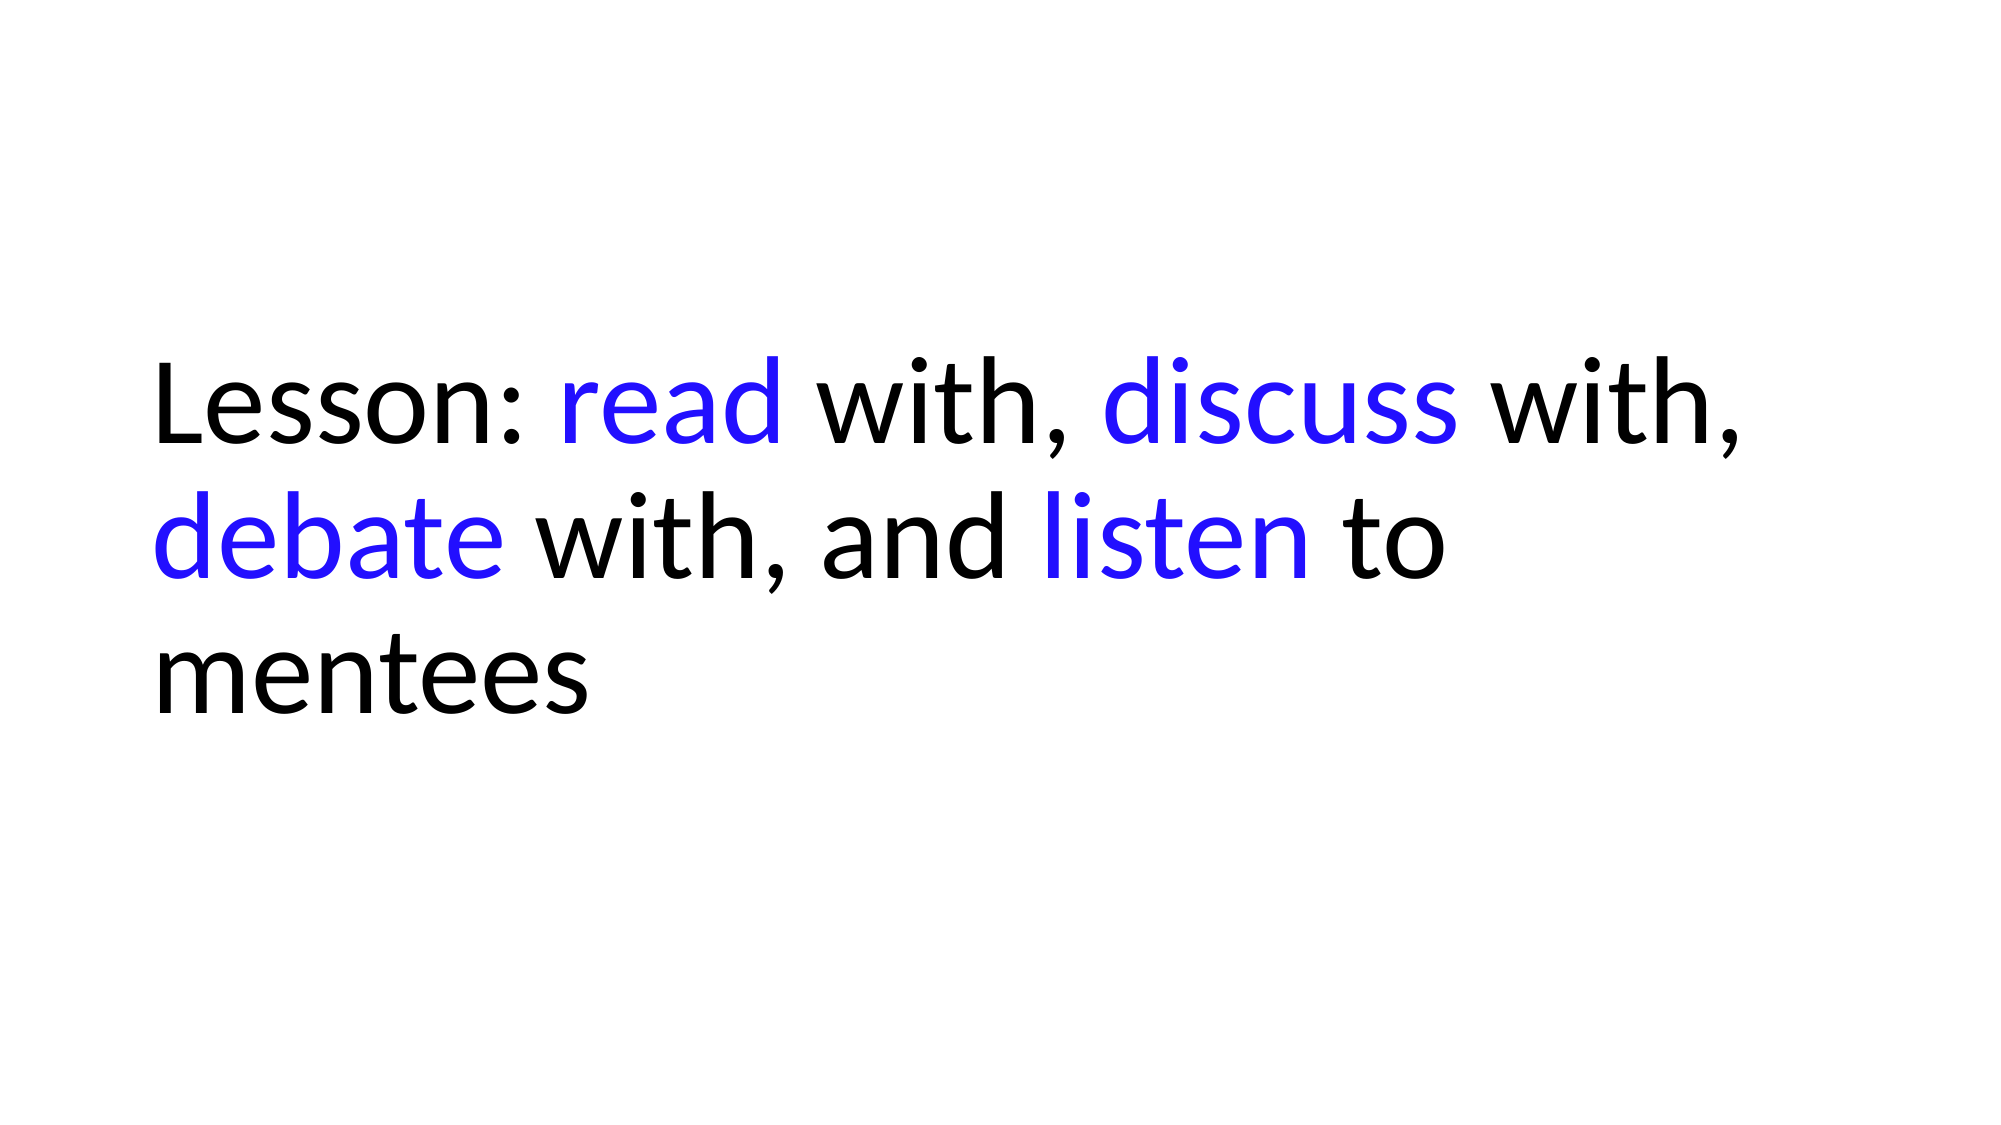

# Lesson: read with, discuss with, debate with, and listen to mentees